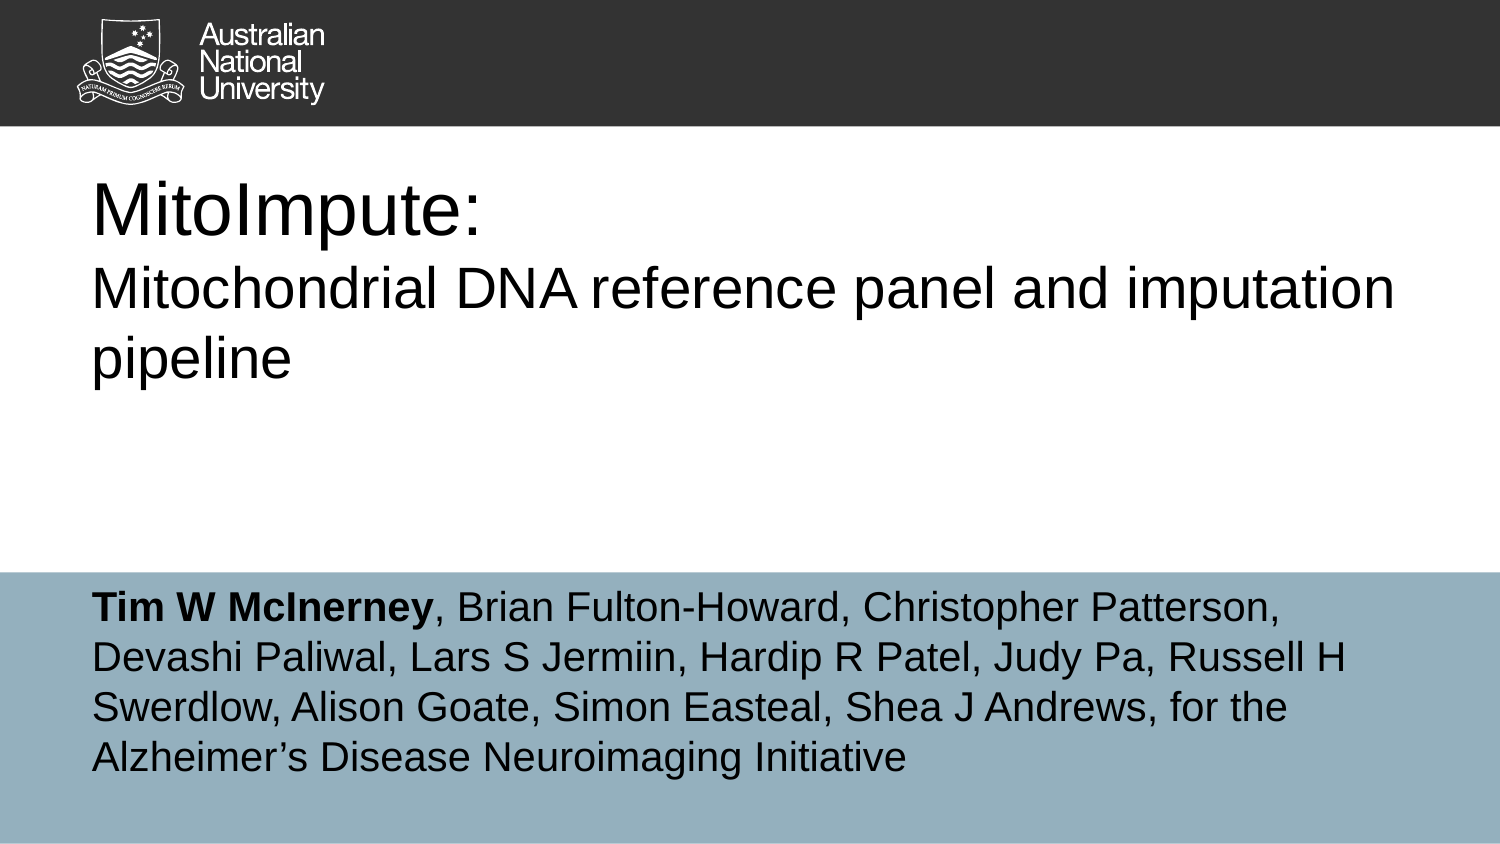

# MitoImpute: Mitochondrial DNA reference panel and imputation pipeline
Tim W McInerney, Brian Fulton-Howard, Christopher Patterson, Devashi Paliwal, Lars S Jermiin, Hardip R Patel, Judy Pa, Russell H Swerdlow, Alison Goate, Simon Easteal, Shea J Andrews, for the Alzheimer’s Disease Neuroimaging Initiative